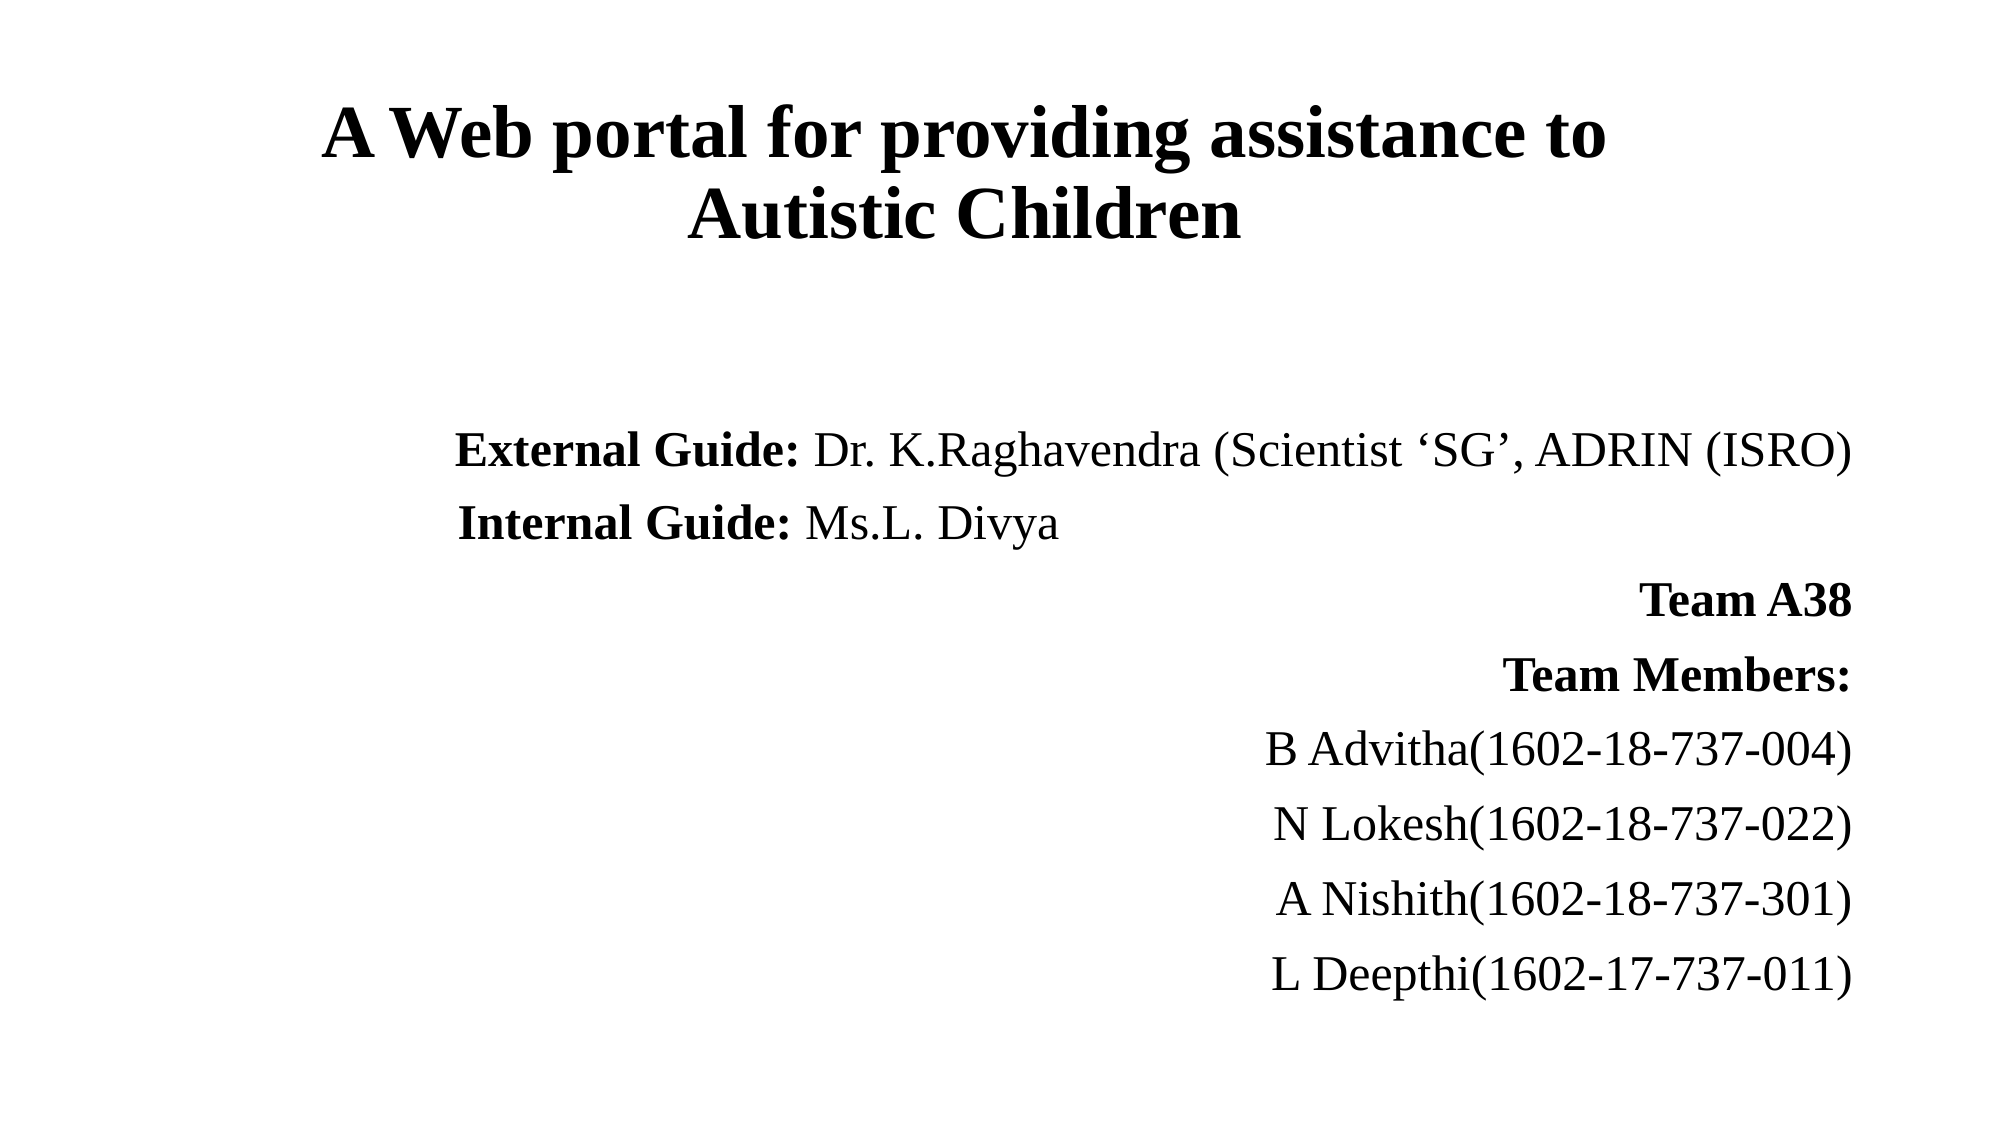

# A Web portal for providing assistance to Autistic Children
External Guide: Dr. K.Raghavendra (Scientist ‘SG’, ADRIN (ISRO)

Team A38
Team Members:
B Advitha(1602-18-737-004)
N Lokesh(1602-18-737-022)
A Nishith(1602-18-737-301)
L Deepthi(1602-17-737-011)

Internal Guide: Ms.L. Divya